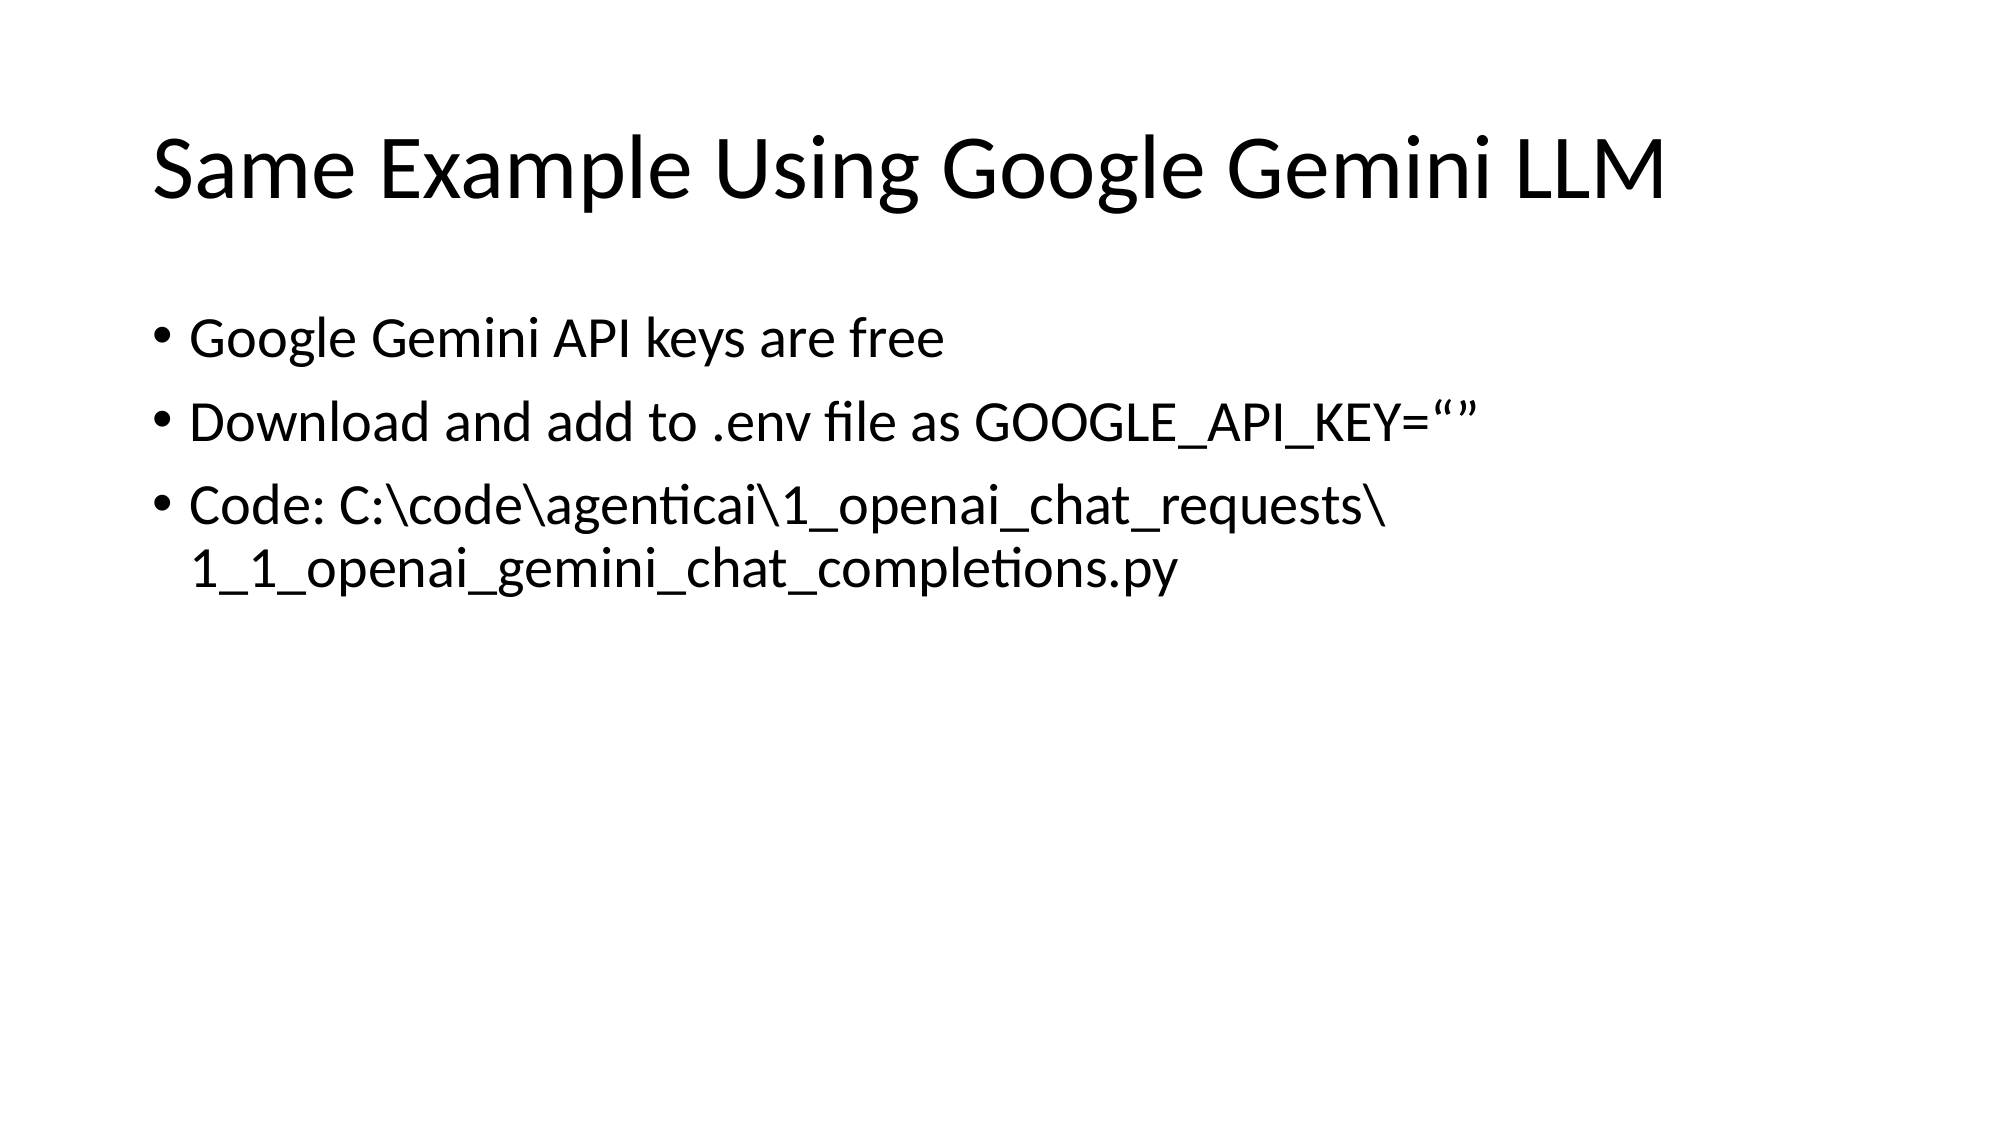

# Same Example Using Google Gemini LLM
Google Gemini API keys are free
Download and add to .env file as GOOGLE_API_KEY=“”
Code: C:\code\agenticai\1_openai_chat_requests\1_1_openai_gemini_chat_completions.py